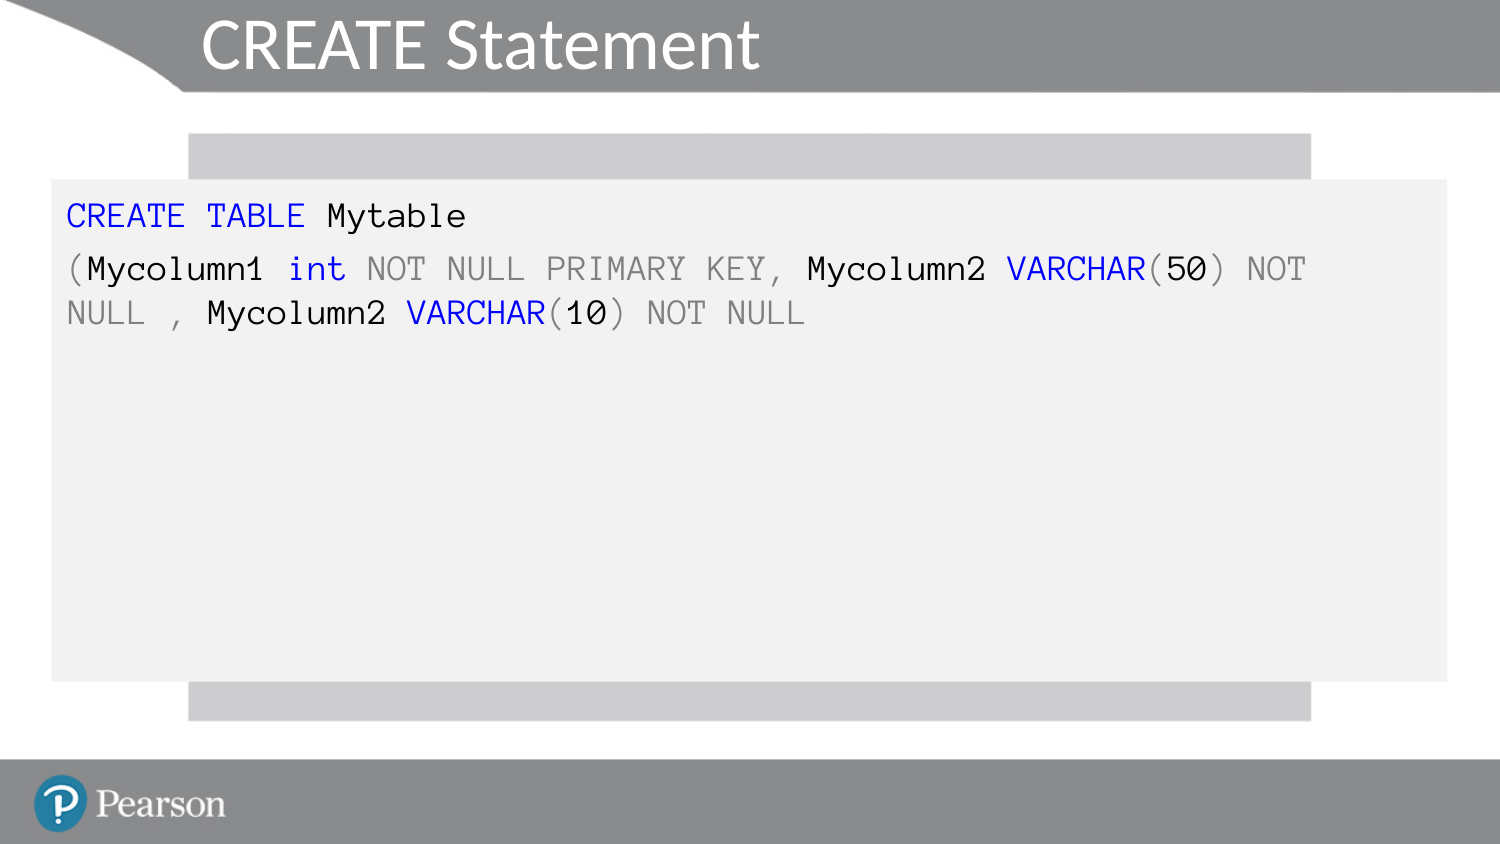

# CREATE Statement

CREATE TABLE Mytable
(Mycolumn1 int NOT NULL PRIMARY KEY, Mycolumn2 VARCHAR(50) NOT
NULL , Mycolumn2 VARCHAR(10) NOT NULL